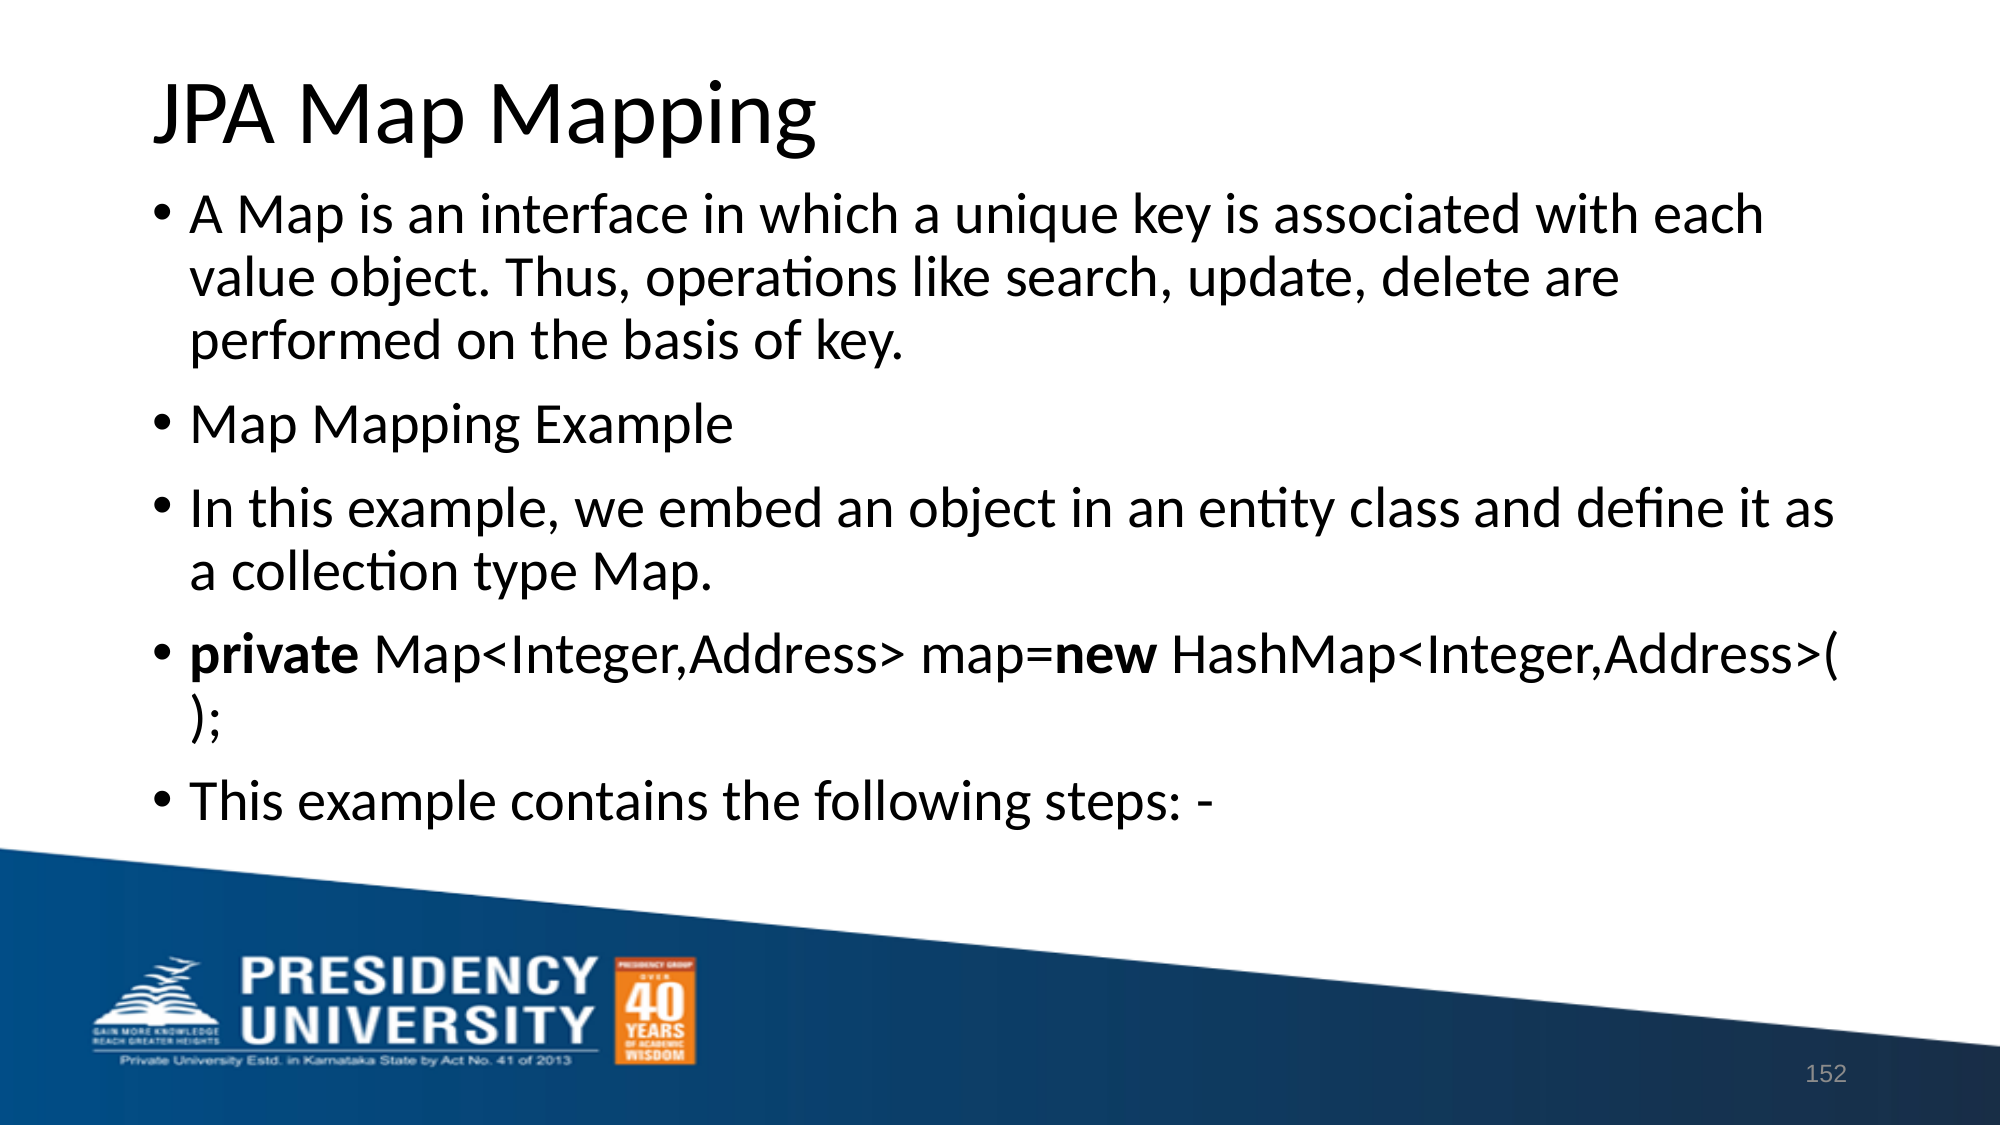

# JPA Map Mapping
A Map is an interface in which a unique key is associated with each value object. Thus, operations like search, update, delete are performed on the basis of key.
Map Mapping Example
In this example, we embed an object in an entity class and define it as a collection type Map.
private Map<Integer,Address> map=new HashMap<Integer,Address>();
This example contains the following steps: -

152